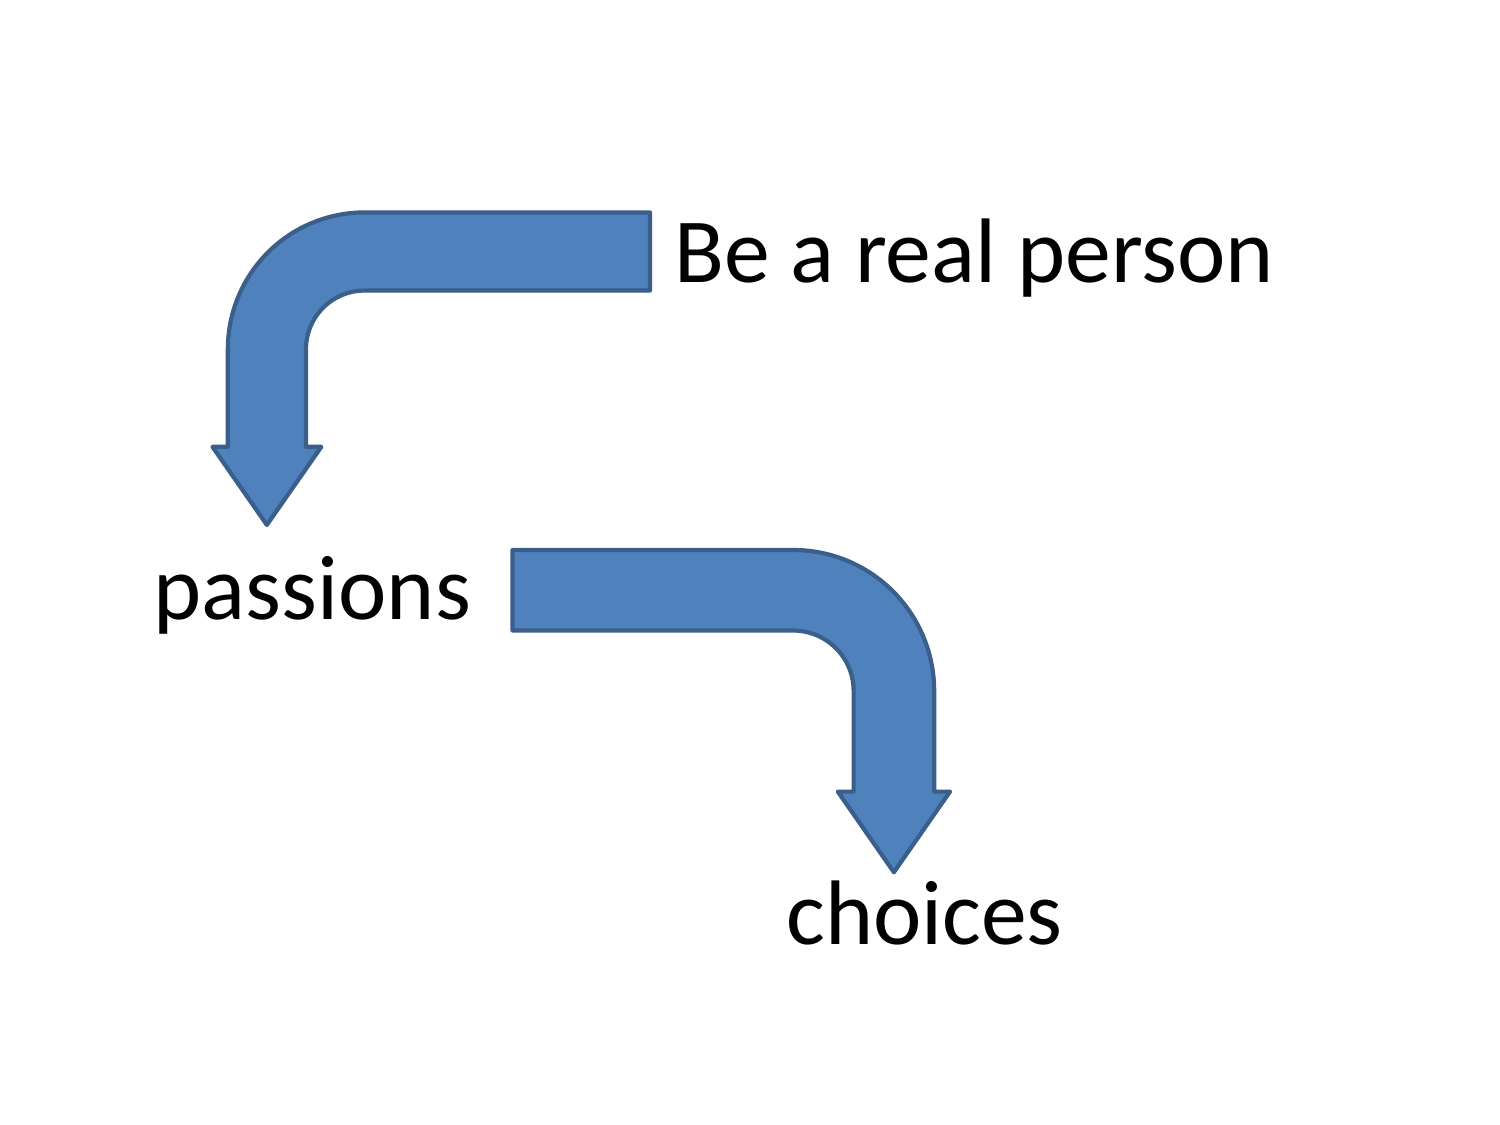

# Be a real person

passions

choices